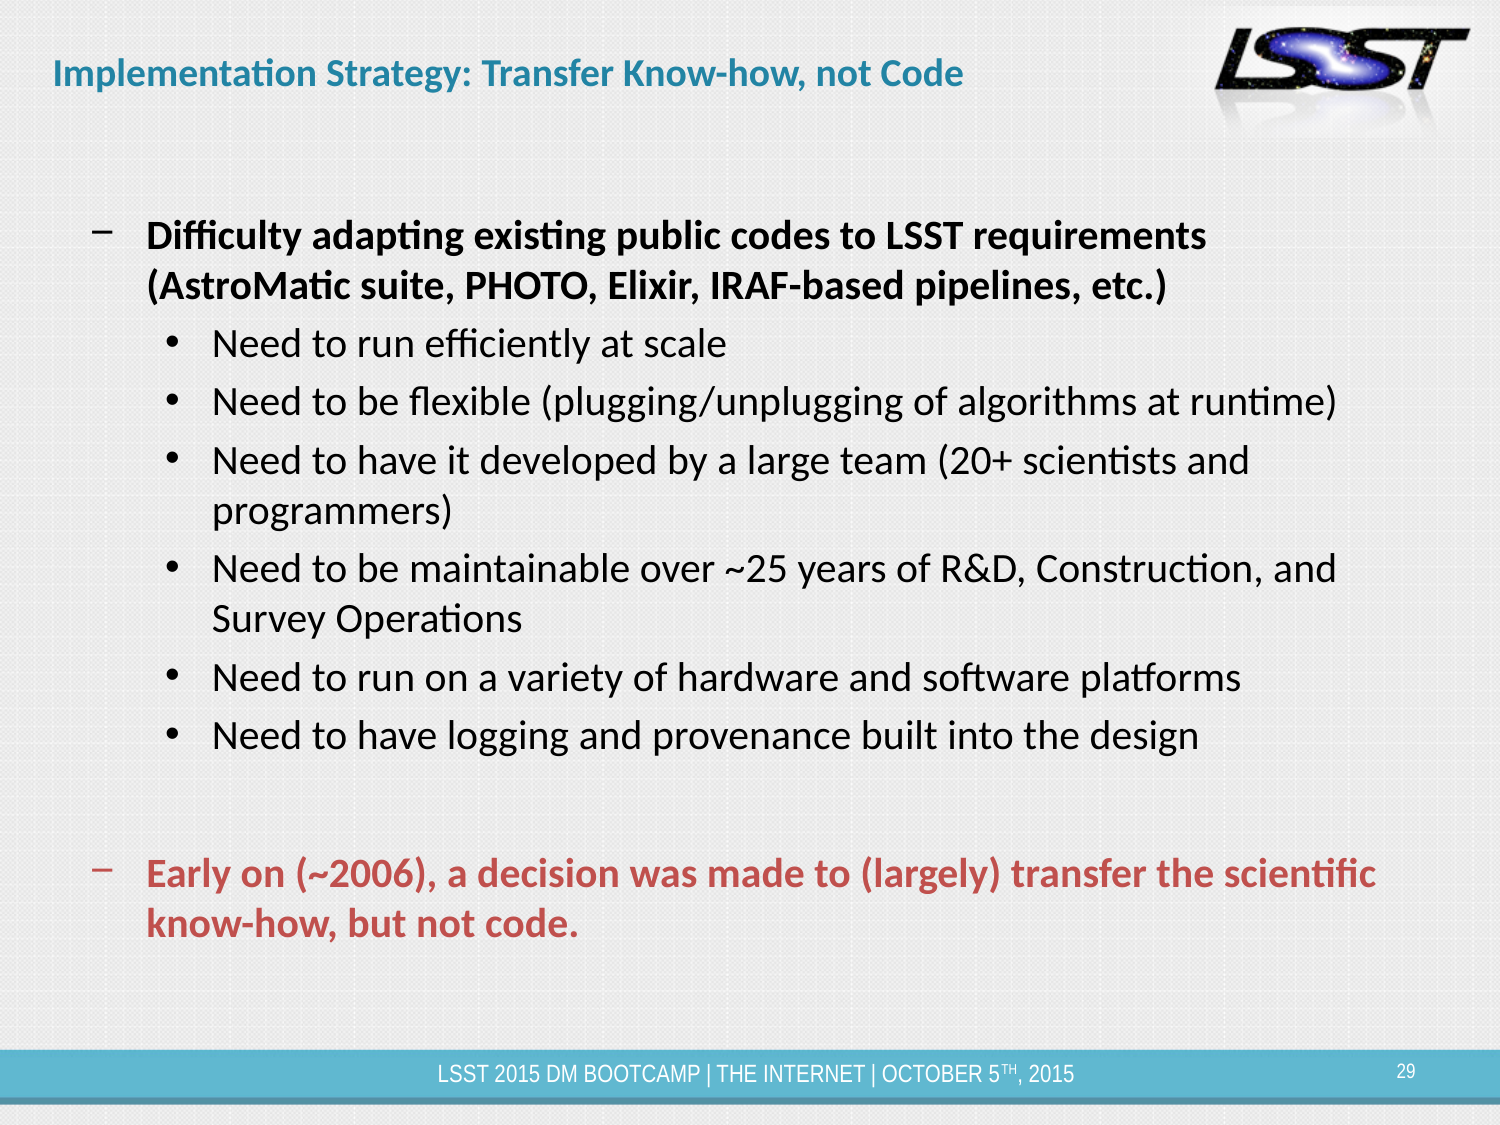

# Implementation Strategy: Transfer Know-how, not Code
Difficulty adapting existing public codes to LSST requirements (AstroMatic suite, PHOTO, Elixir, IRAF-based pipelines, etc.)
Need to run efficiently at scale
Need to be flexible (plugging/unplugging of algorithms at runtime)
Need to have it developed by a large team (20+ scientists and programmers)
Need to be maintainable over ~25 years of R&D, Construction, and Survey Operations
Need to run on a variety of hardware and software platforms
Need to have logging and provenance built into the design

Early on (~2006), a decision was made to (largely) transfer the scientific know-how, but not code.